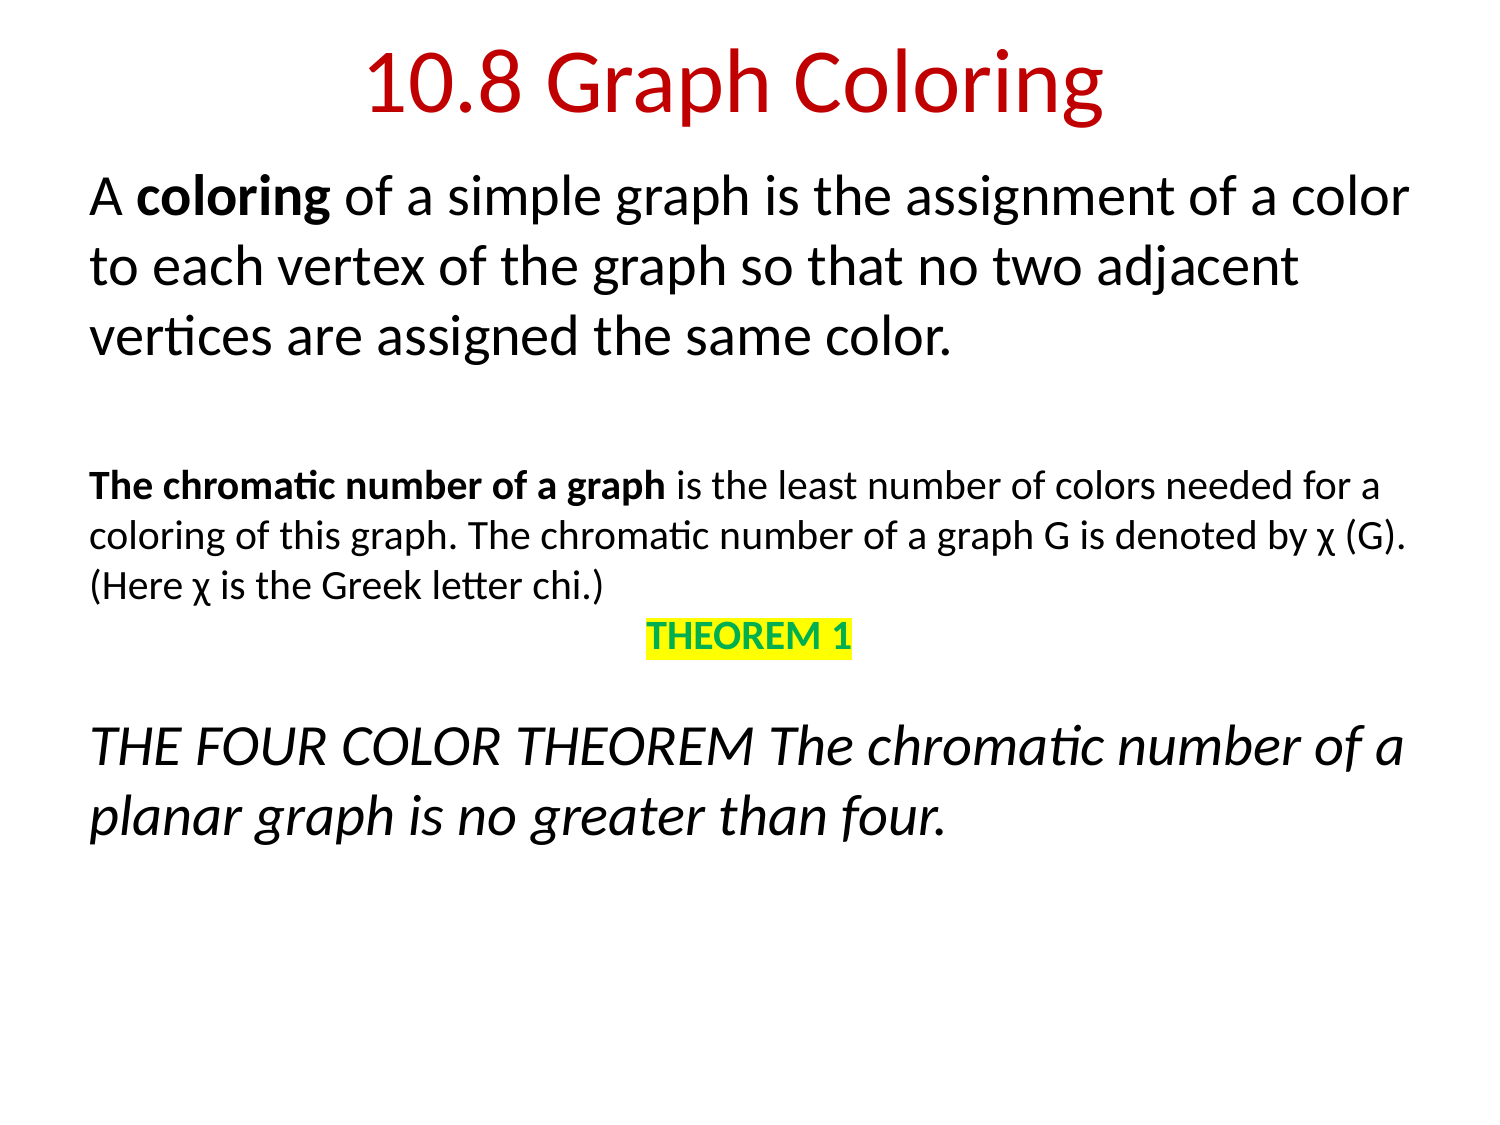

# 10.8 Graph Coloring
A coloring of a simple graph is the assignment of a color to each vertex of the graph so that no two adjacent vertices are assigned the same color.
The chromatic number of a graph is the least number of colors needed for a coloring of this graph. The chromatic number of a graph G is denoted by χ (G).
(Here χ is the Greek letter chi.)
THEOREM 1

THE FOUR COLOR THEOREM The chromatic number of a planar graph is no greater than four.